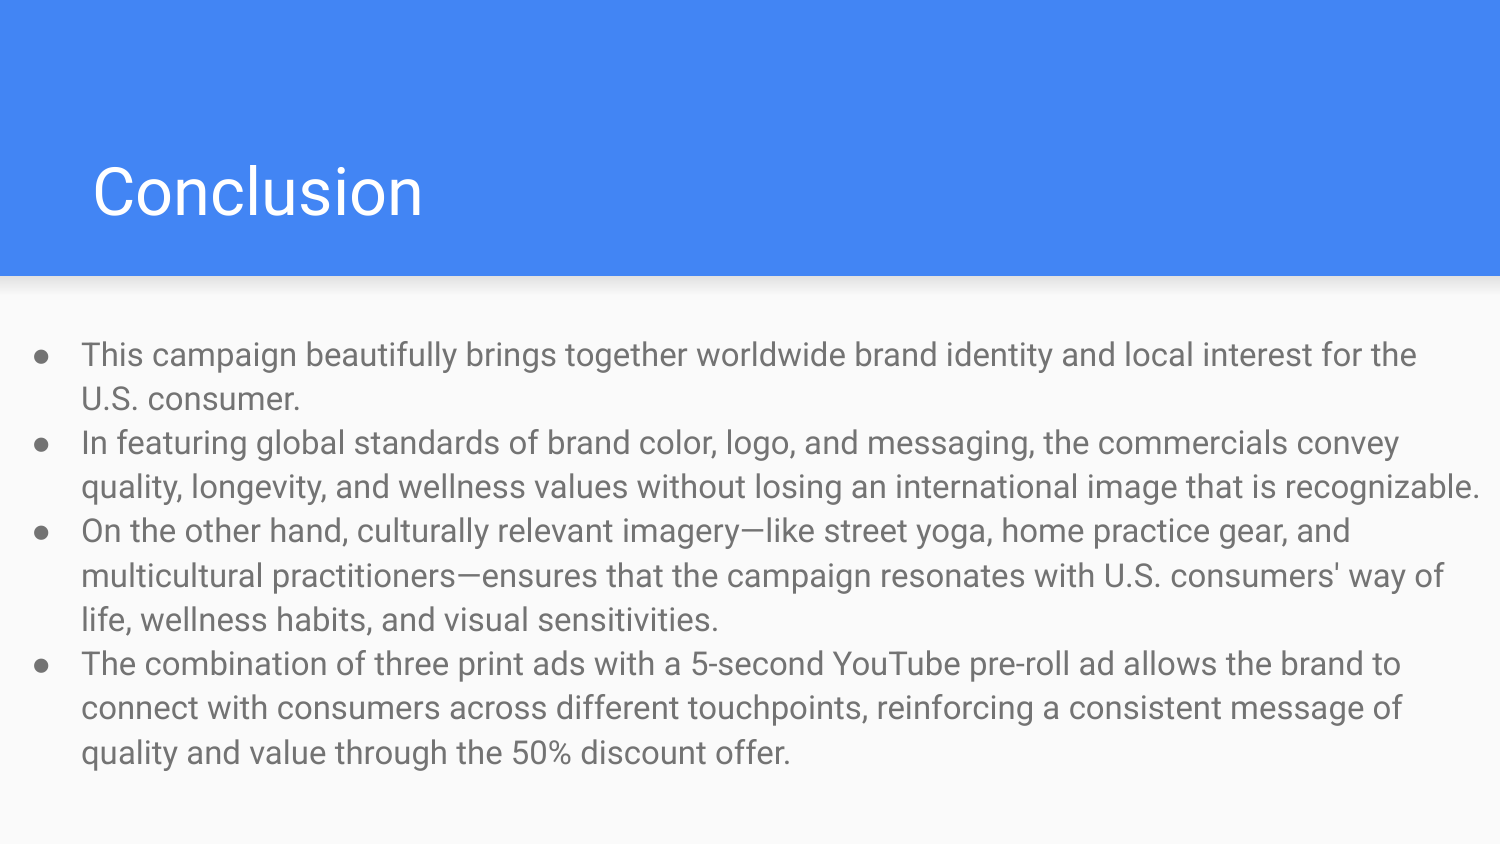

# Conclusion
This campaign beautifully brings together worldwide brand identity and local interest for the U.S. consumer.
In featuring global standards of brand color, logo, and messaging, the commercials convey quality, longevity, and wellness values without losing an international image that is recognizable.
On the other hand, culturally relevant imagery—like street yoga, home practice gear, and multicultural practitioners—ensures that the campaign resonates with U.S. consumers' way of life, wellness habits, and visual sensitivities.
The combination of three print ads with a 5-second YouTube pre-roll ad allows the brand to connect with consumers across different touchpoints, reinforcing a consistent message of quality and value through the 50% discount offer.